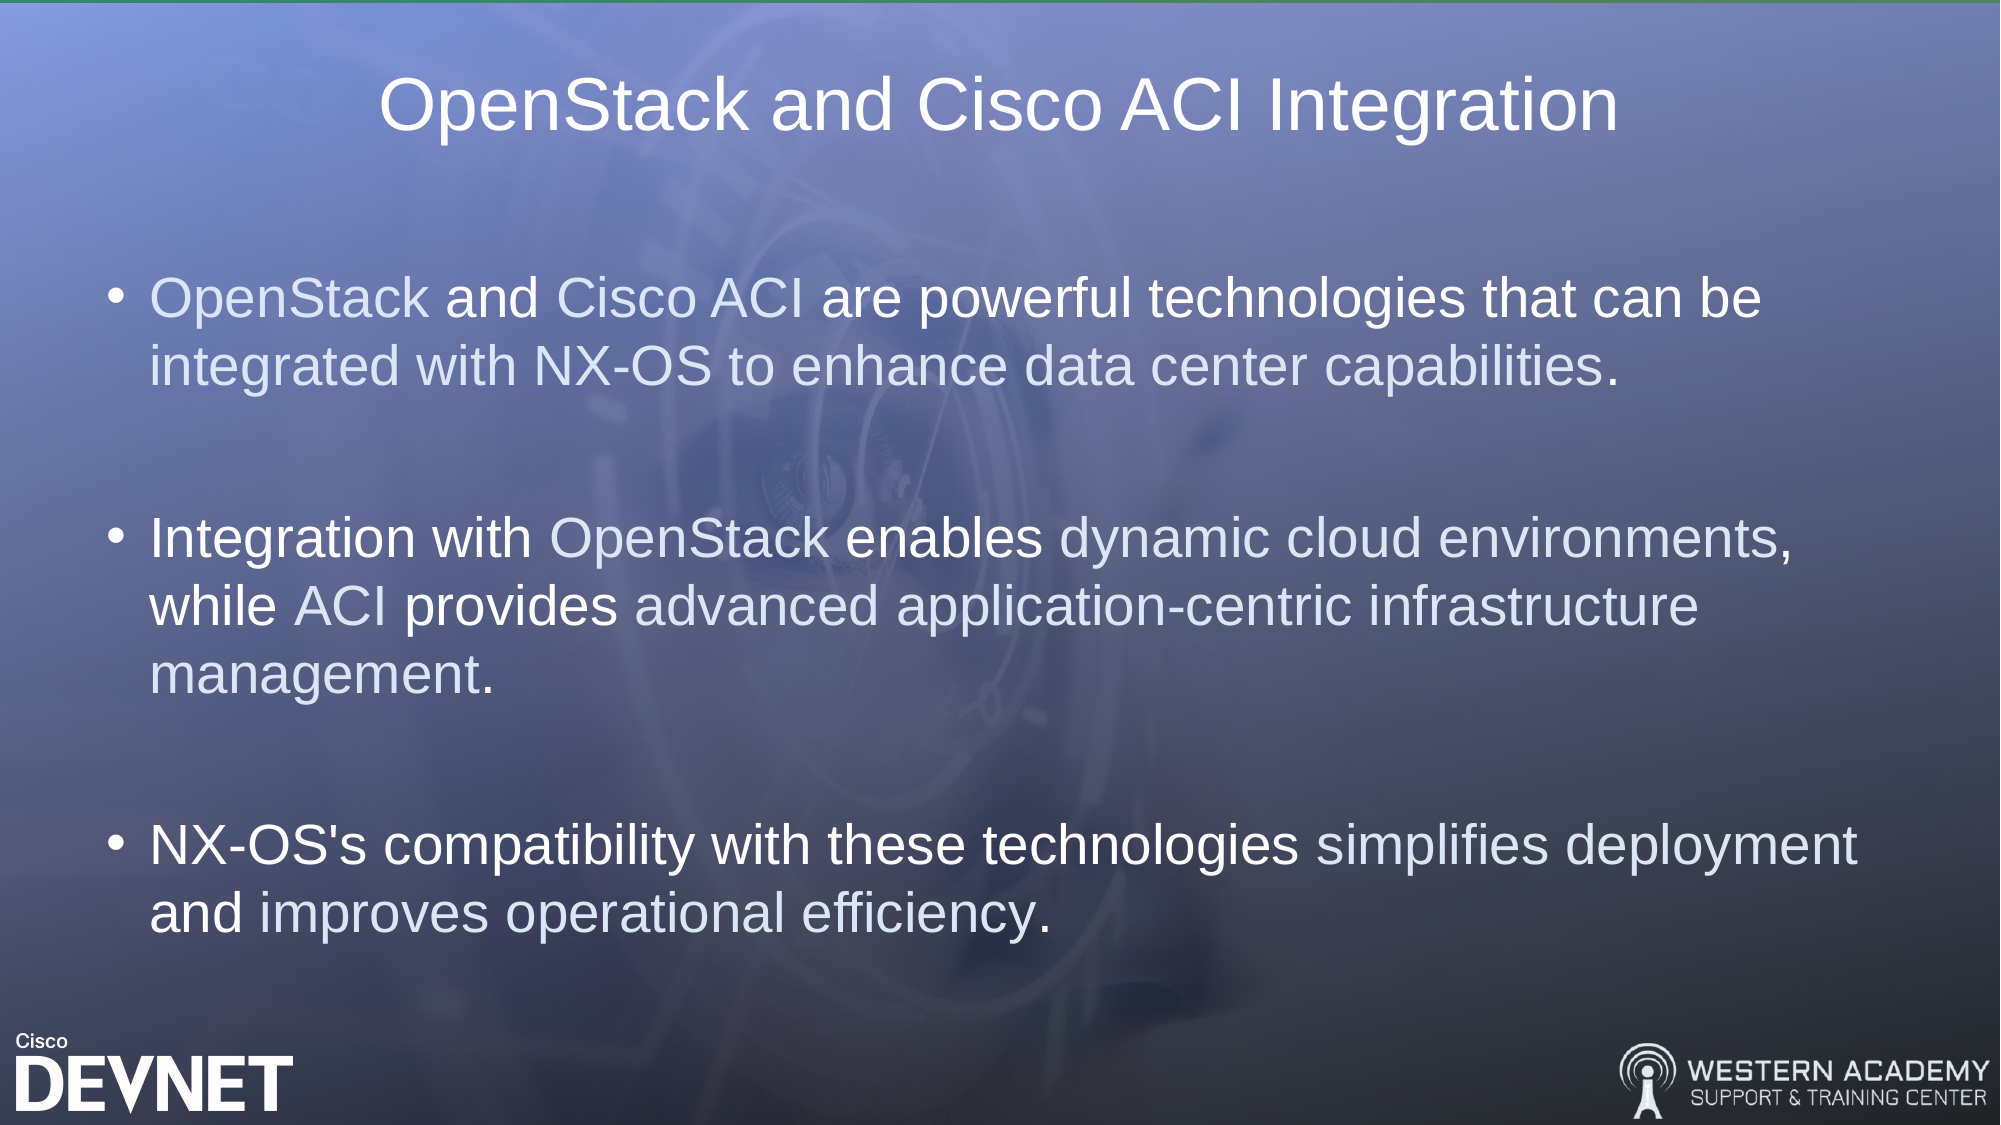

# OpenStack and Cisco ACI Integration

OpenStack and Cisco ACI are powerful technologies that can be integrated with NX-OS to enhance data center capabilities.

Integration with OpenStack enables dynamic cloud environments, while ACI provides advanced application-centric infrastructure management.

NX-OS's compatibility with these technologies simplifies deployment and improves operational efficiency.